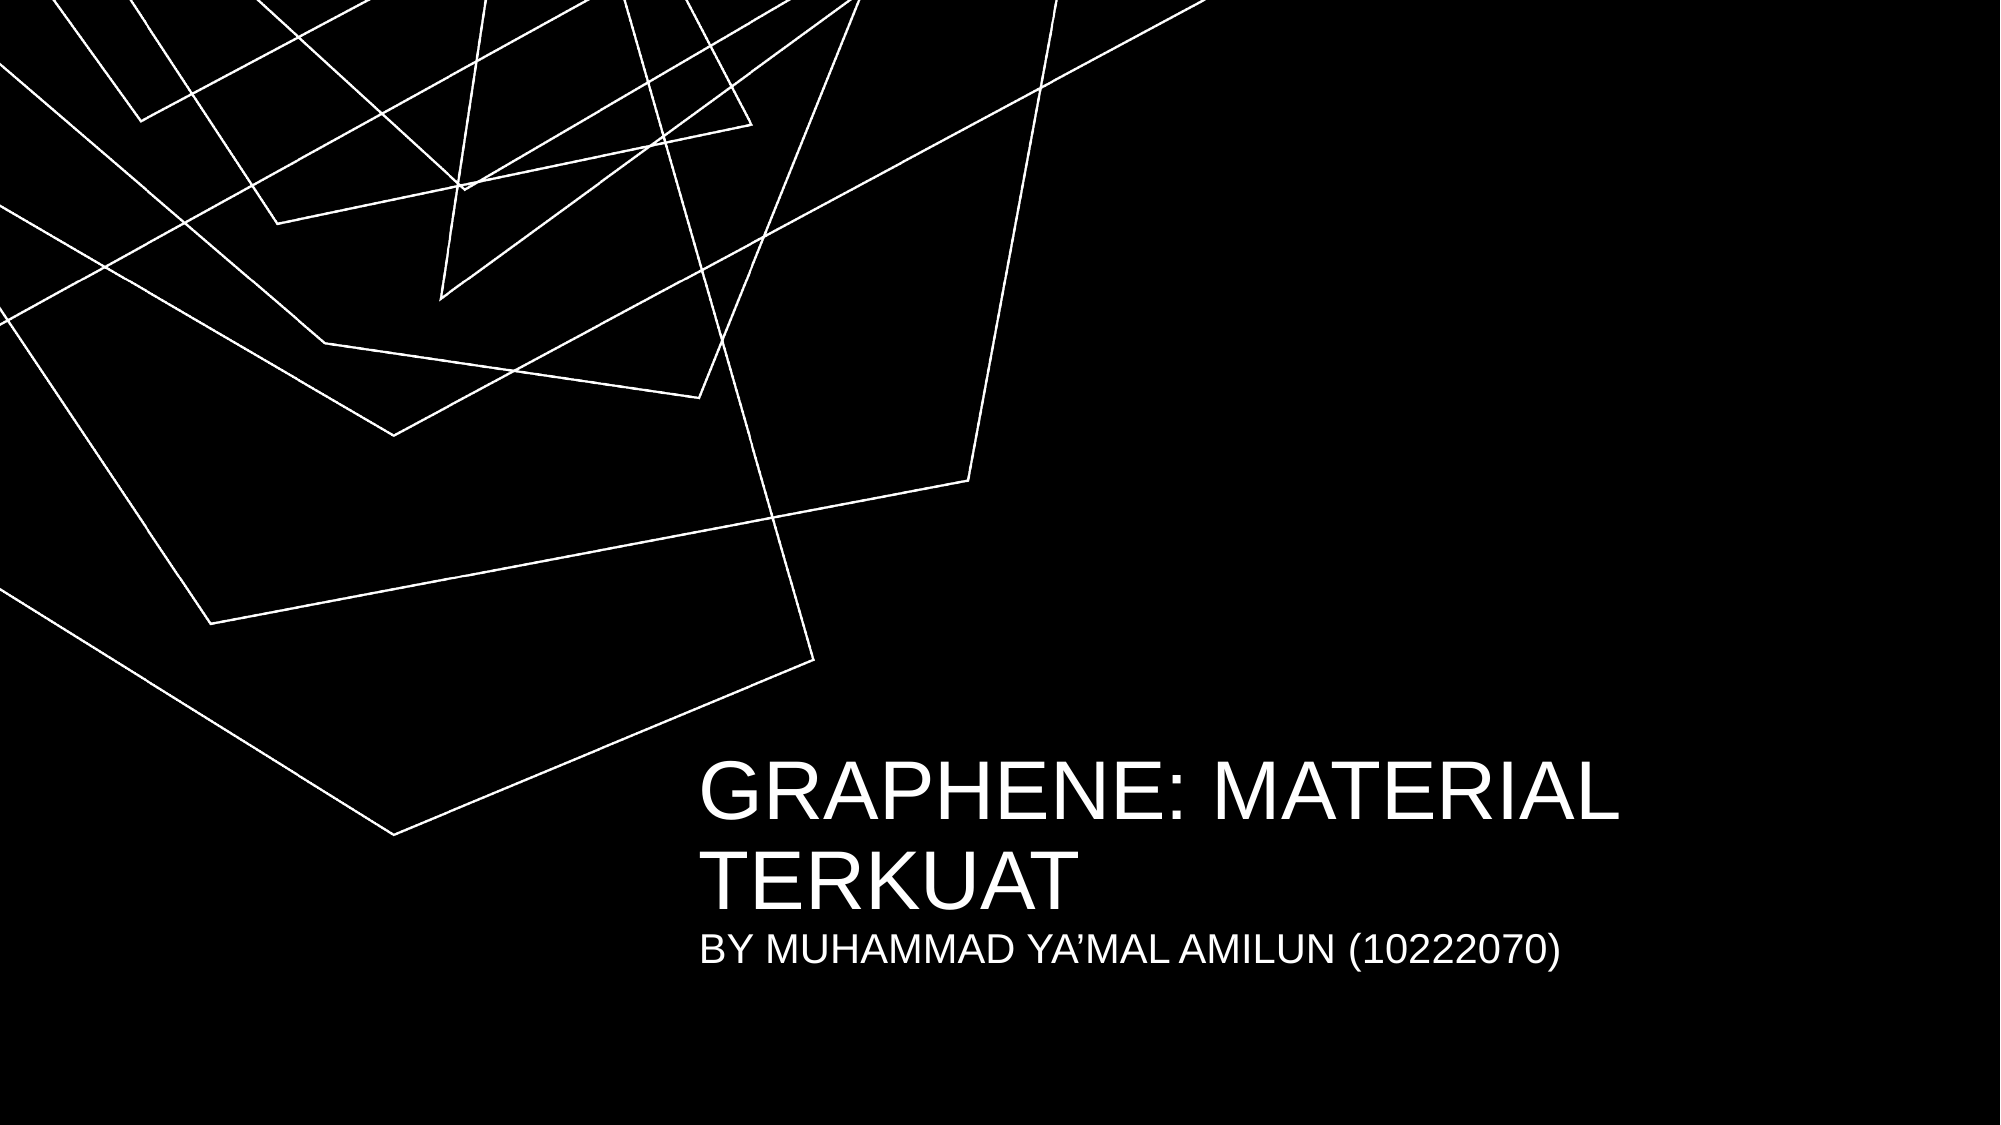

# Graphene: Material Terkuat By Muhammad Ya’mal Amilun (10222070)